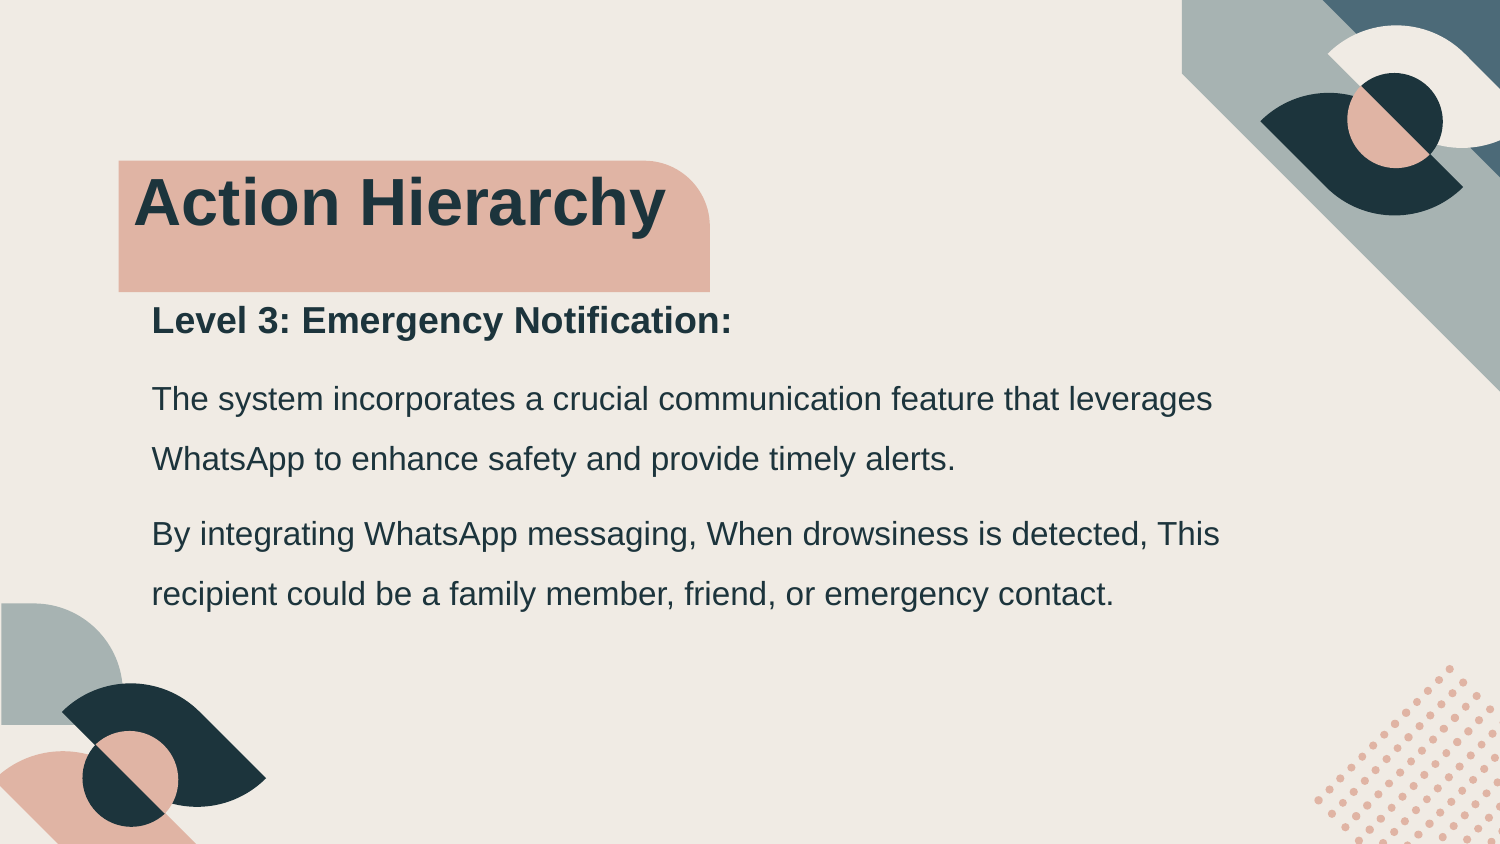

Action Hierarchy

Level 3: Emergency Notification:
The system incorporates a crucial communication feature that leverages WhatsApp to enhance safety and provide timely alerts.
By integrating WhatsApp messaging, When drowsiness is detected, This recipient could be a family member, friend, or emergency contact.